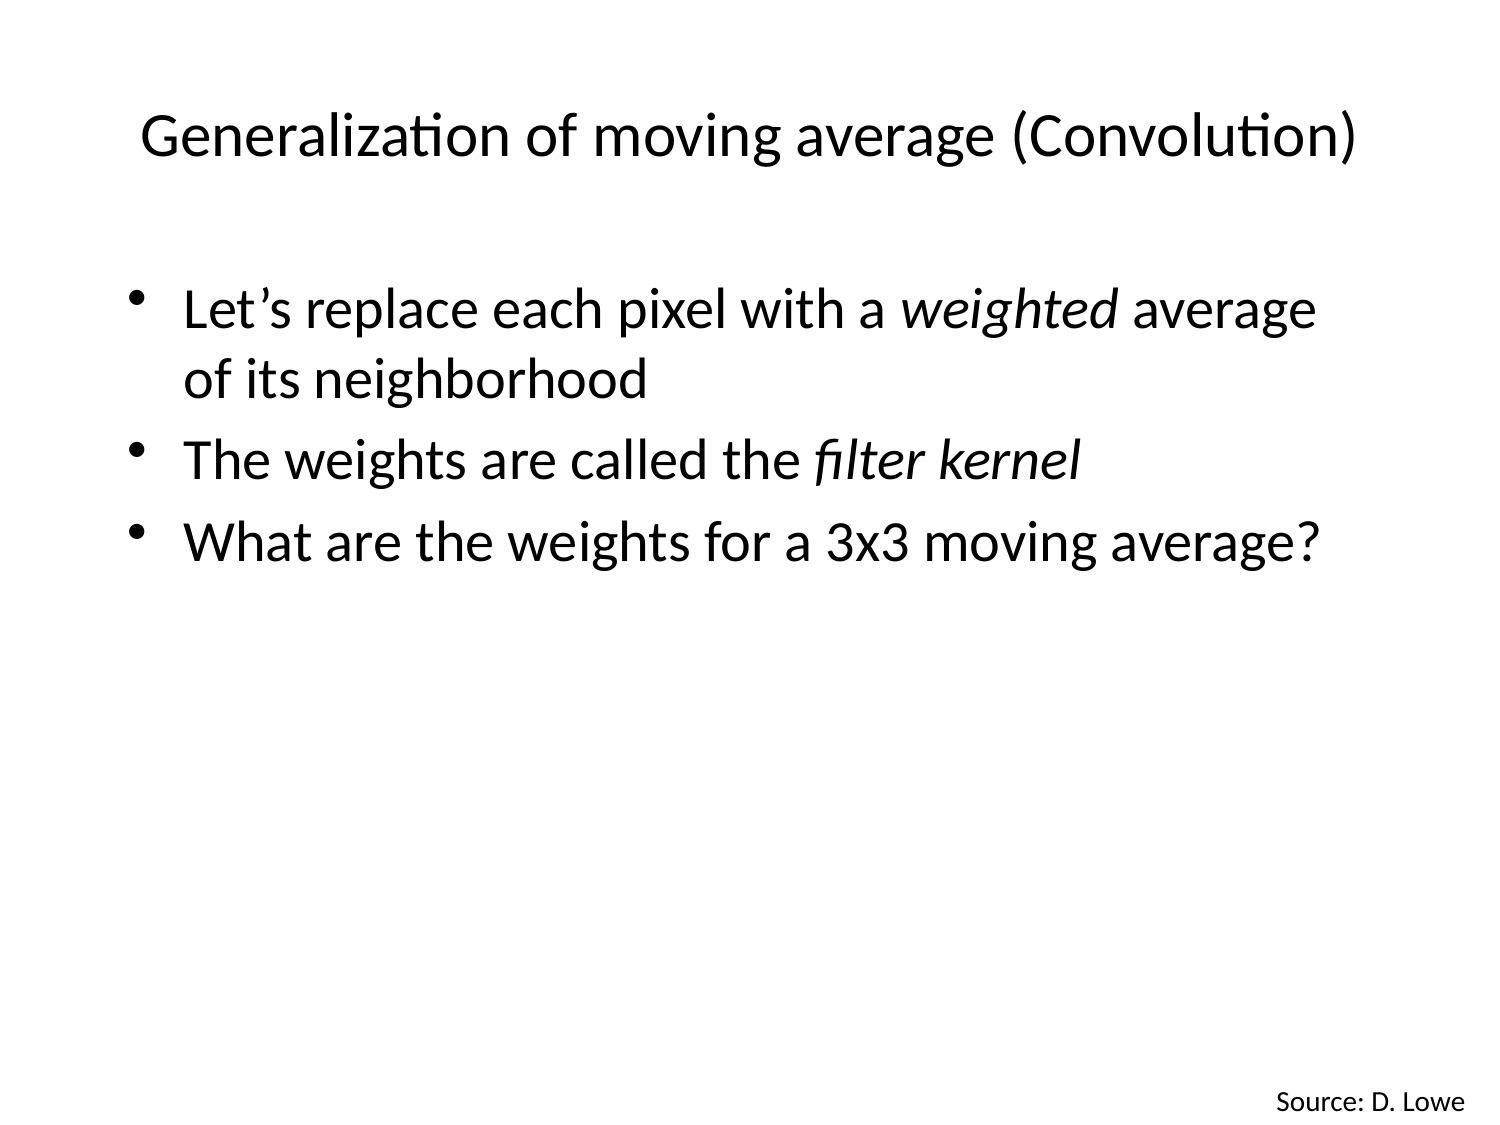

# Generalization of moving average (Convolution)
Let’s replace each pixel with a weighted average of its neighborhood
The weights are called the filter kernel
What are the weights for a 3x3 moving average?
Source: D. Lowe